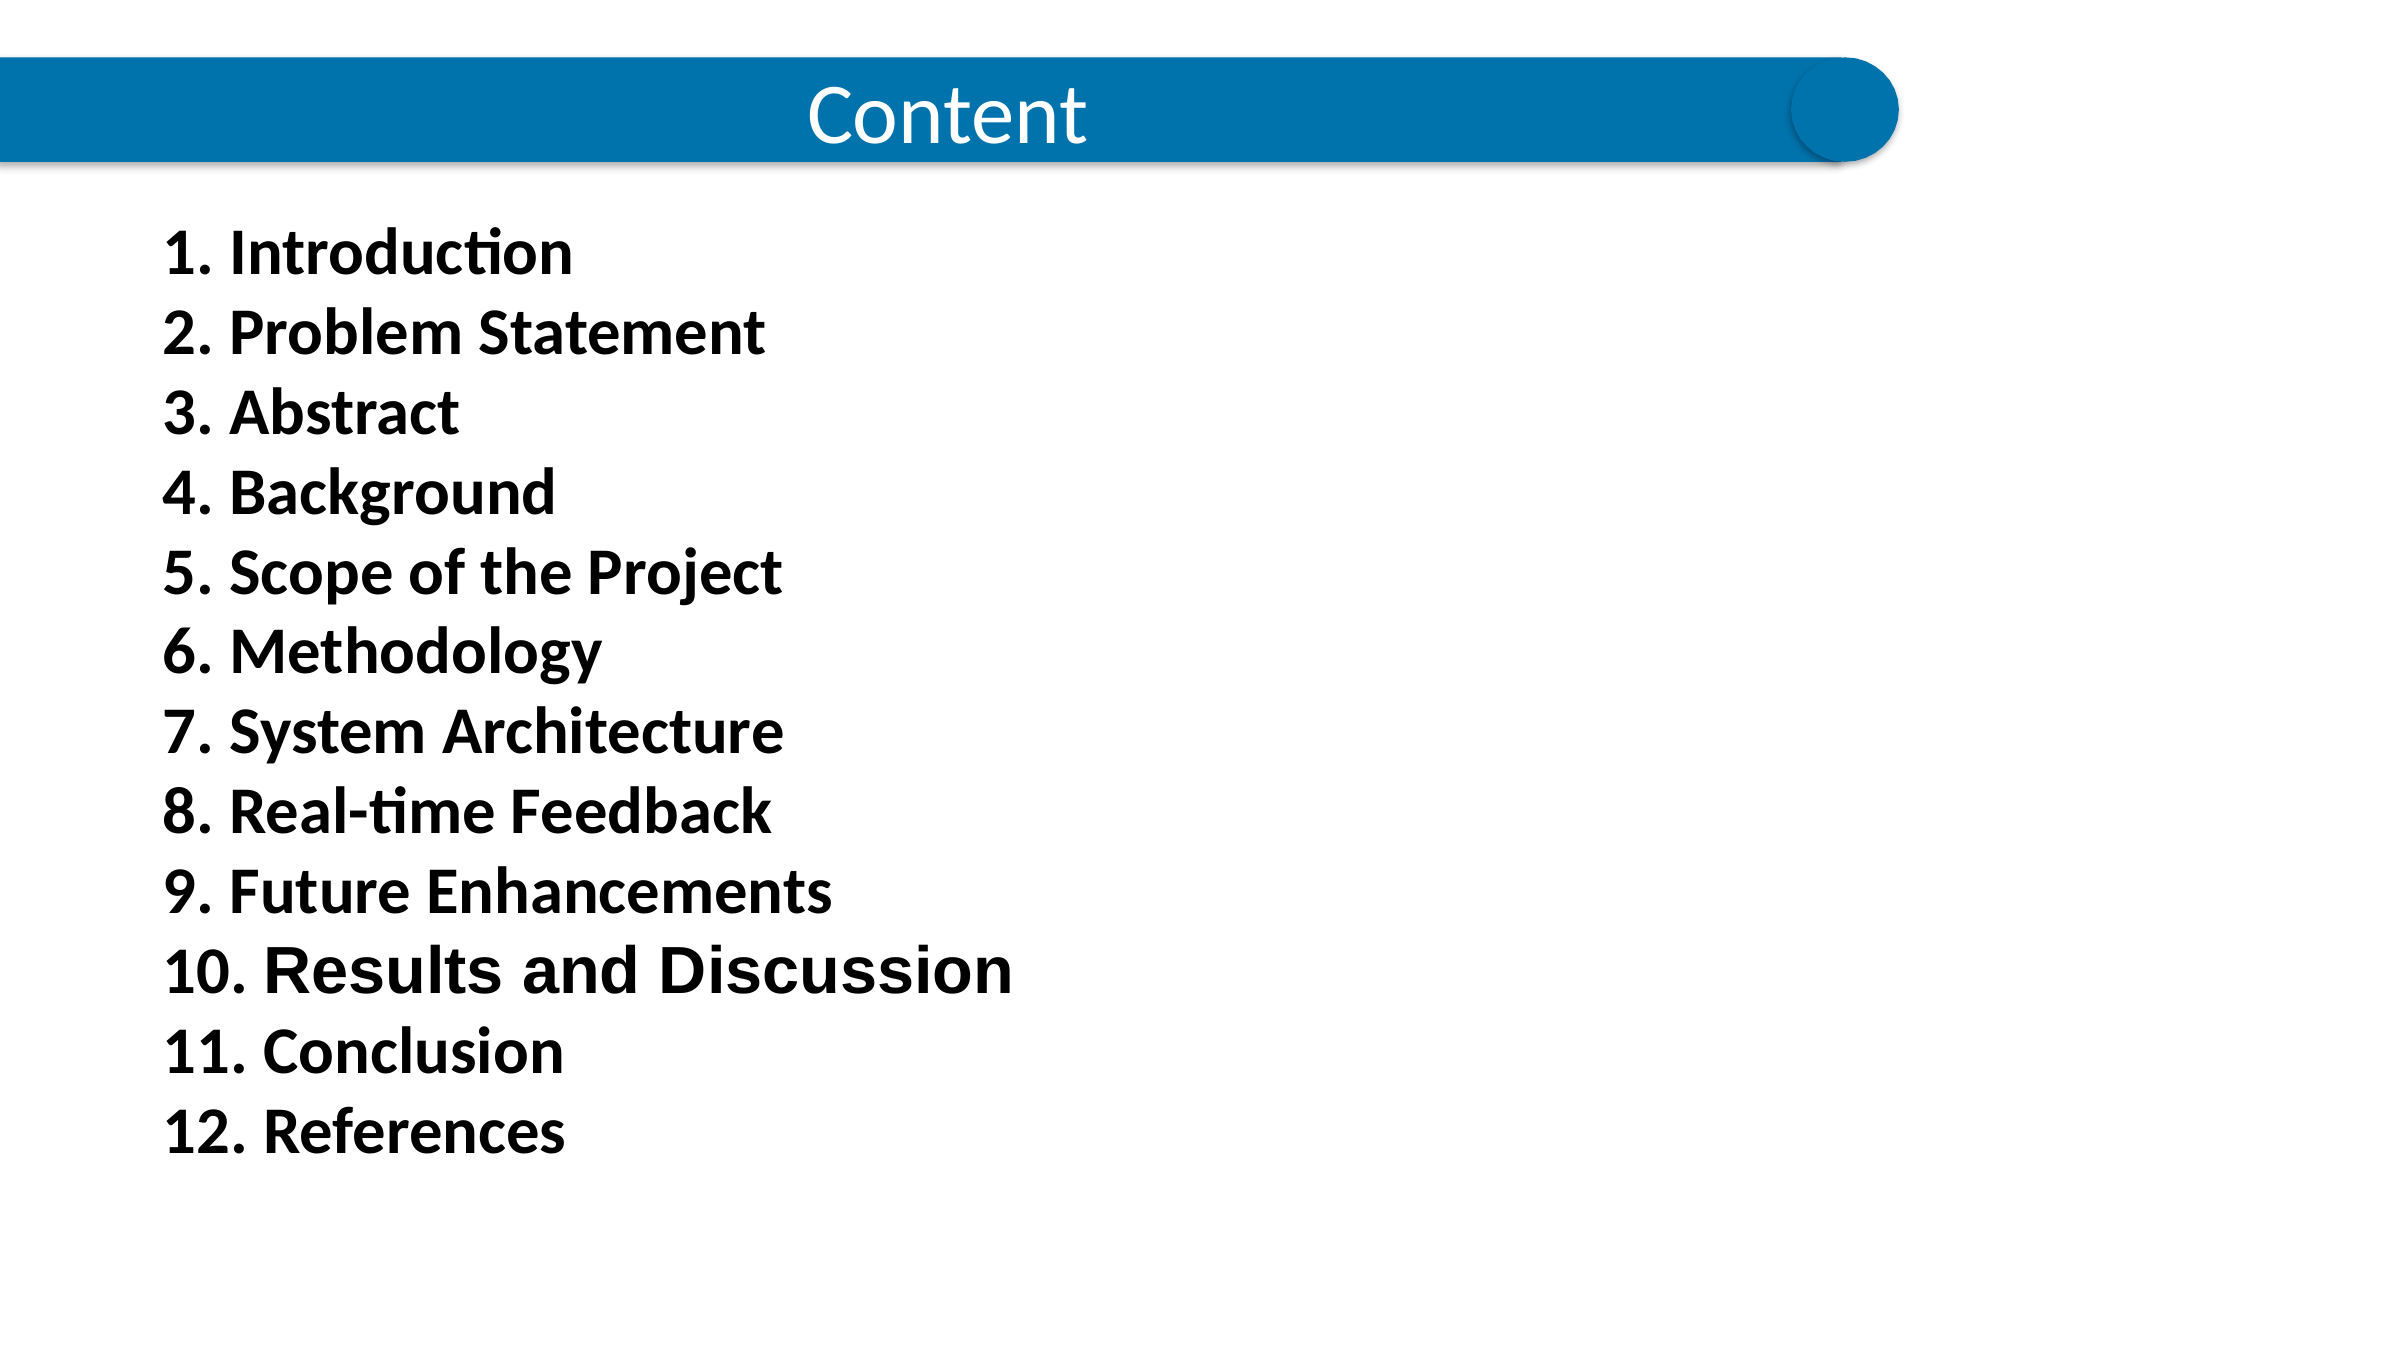

Content

1. Introduction
2. Problem Statement
3. Abstract
4. Background
5. Scope of the Project
6. Methodology
7. System Architecture
8. Real-time Feedback
9. Future Enhancements
10. Results and Discussion
11. Conclusion
12. References

2
2